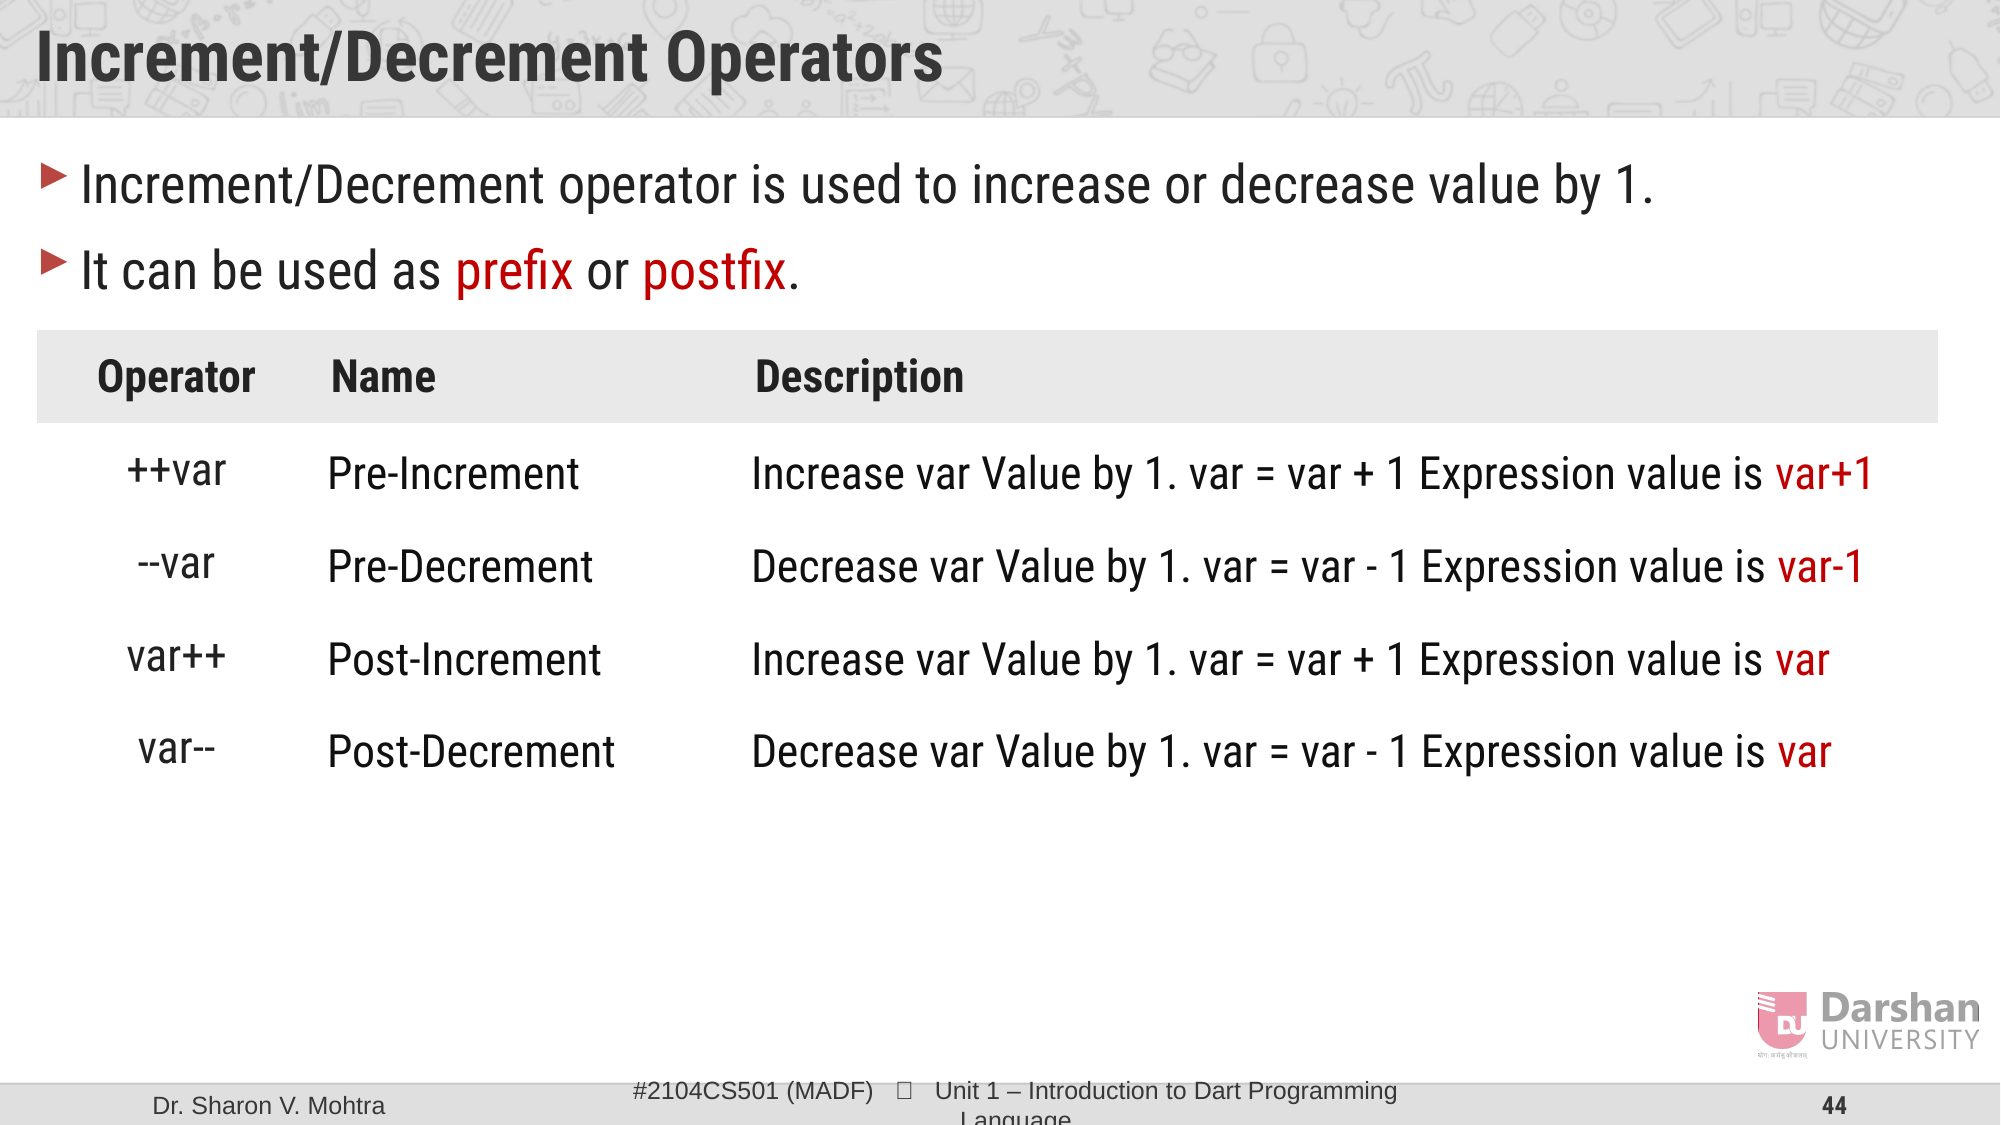

# Increment/Decrement Operators
Increment/Decrement operator is used to increase or decrease value by 1.
It can be used as prefix or postfix.

| Operator | Name | Description |
| --- | --- | --- |
| ++var | Pre-Increment | Increase var Value by 1. var = var + 1 Expression value is var+1 |
| --var | Pre-Decrement | Decrease var Value by 1. var = var - 1 Expression value is var-1 |
| var++ | Post-Increment | Increase var Value by 1. var = var + 1 Expression value is var |
| var-- | Post-Decrement | Decrease var Value by 1. var = var - 1 Expression value is var |